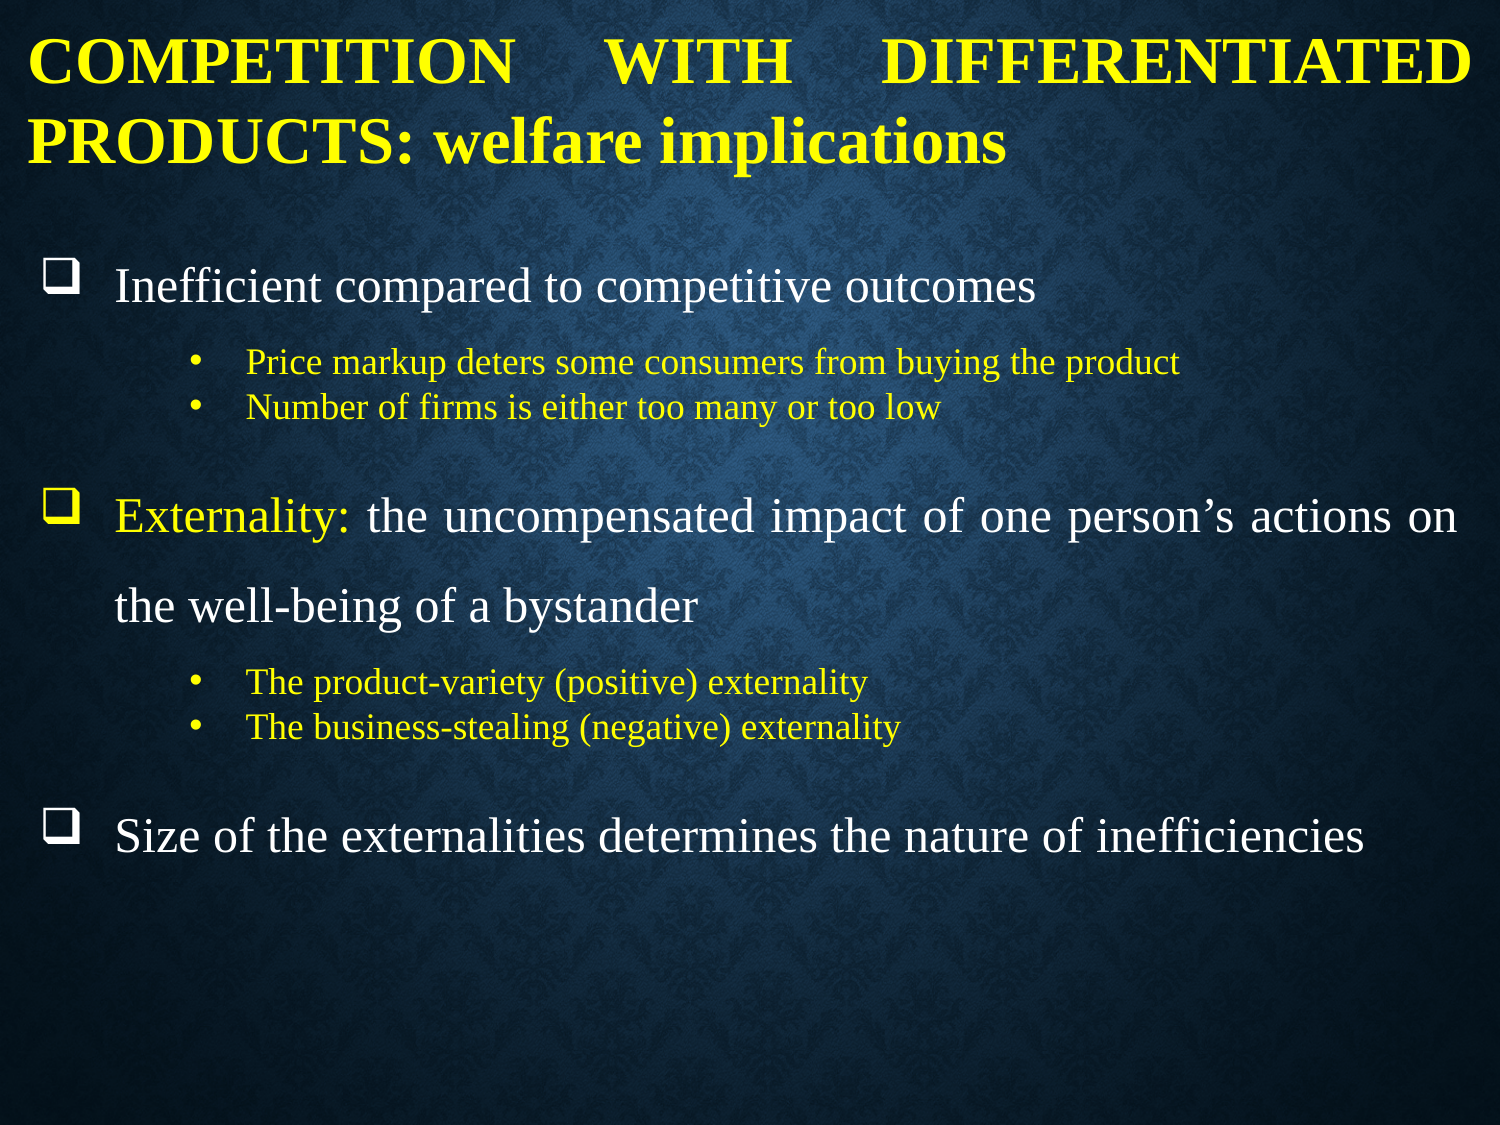

COMPETITION WITH DIFFERENTIATED PRODUCTS: welfare implications
Inefficient compared to competitive outcomes
Price markup deters some consumers from buying the product
Number of firms is either too many or too low
Externality: the uncompensated impact of one person’s actions on the well-being of a bystander
The product-variety (positive) externality
The business-stealing (negative) externality
Size of the externalities determines the nature of inefficiencies